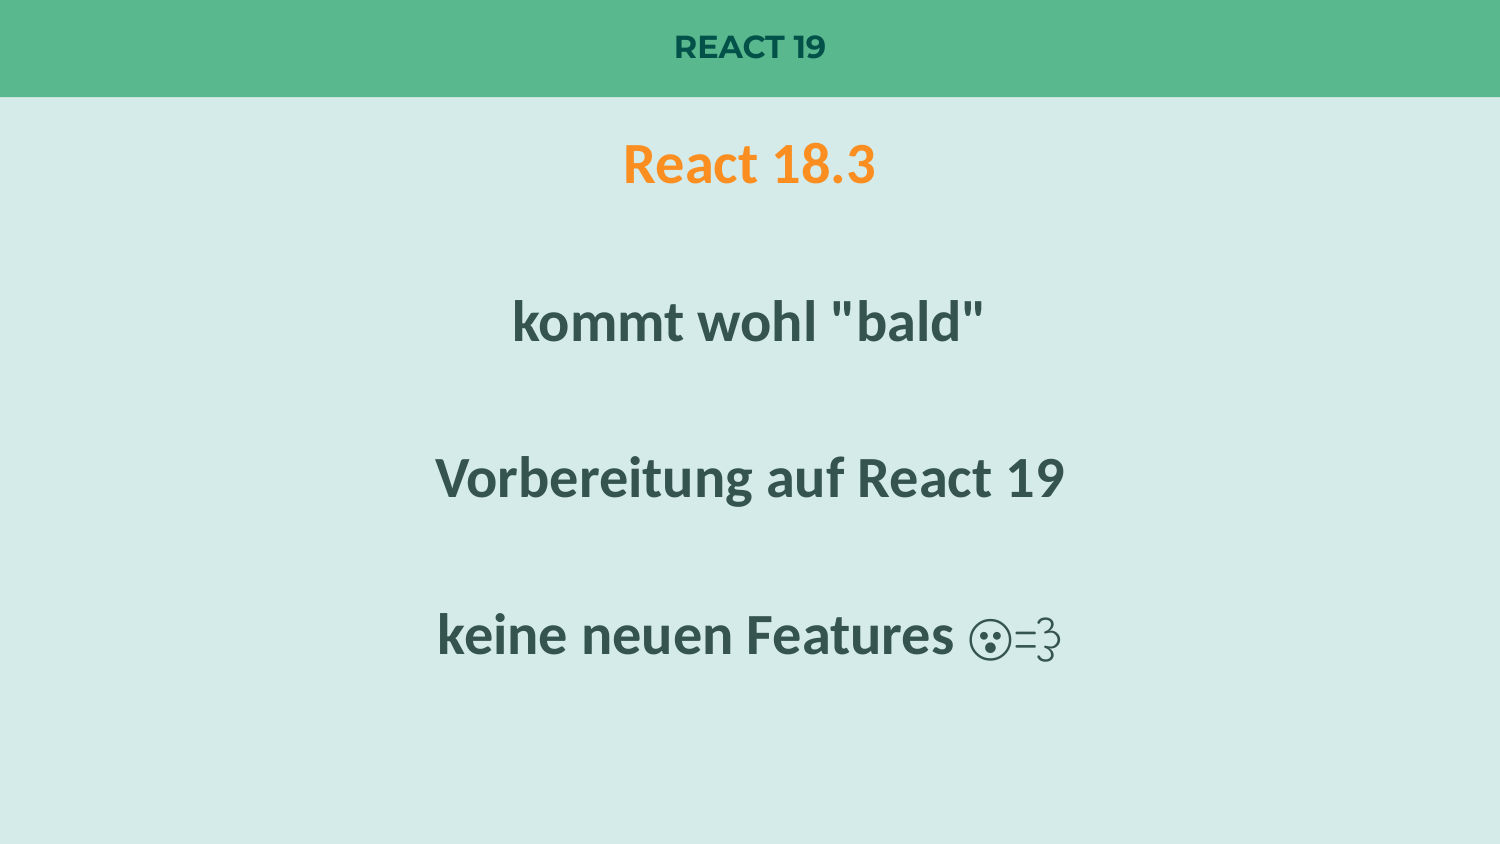

# React 19
React 18.3

kommt wohl "bald"

Vorbereitung auf React 19

keine neuen Features 😮‍💨